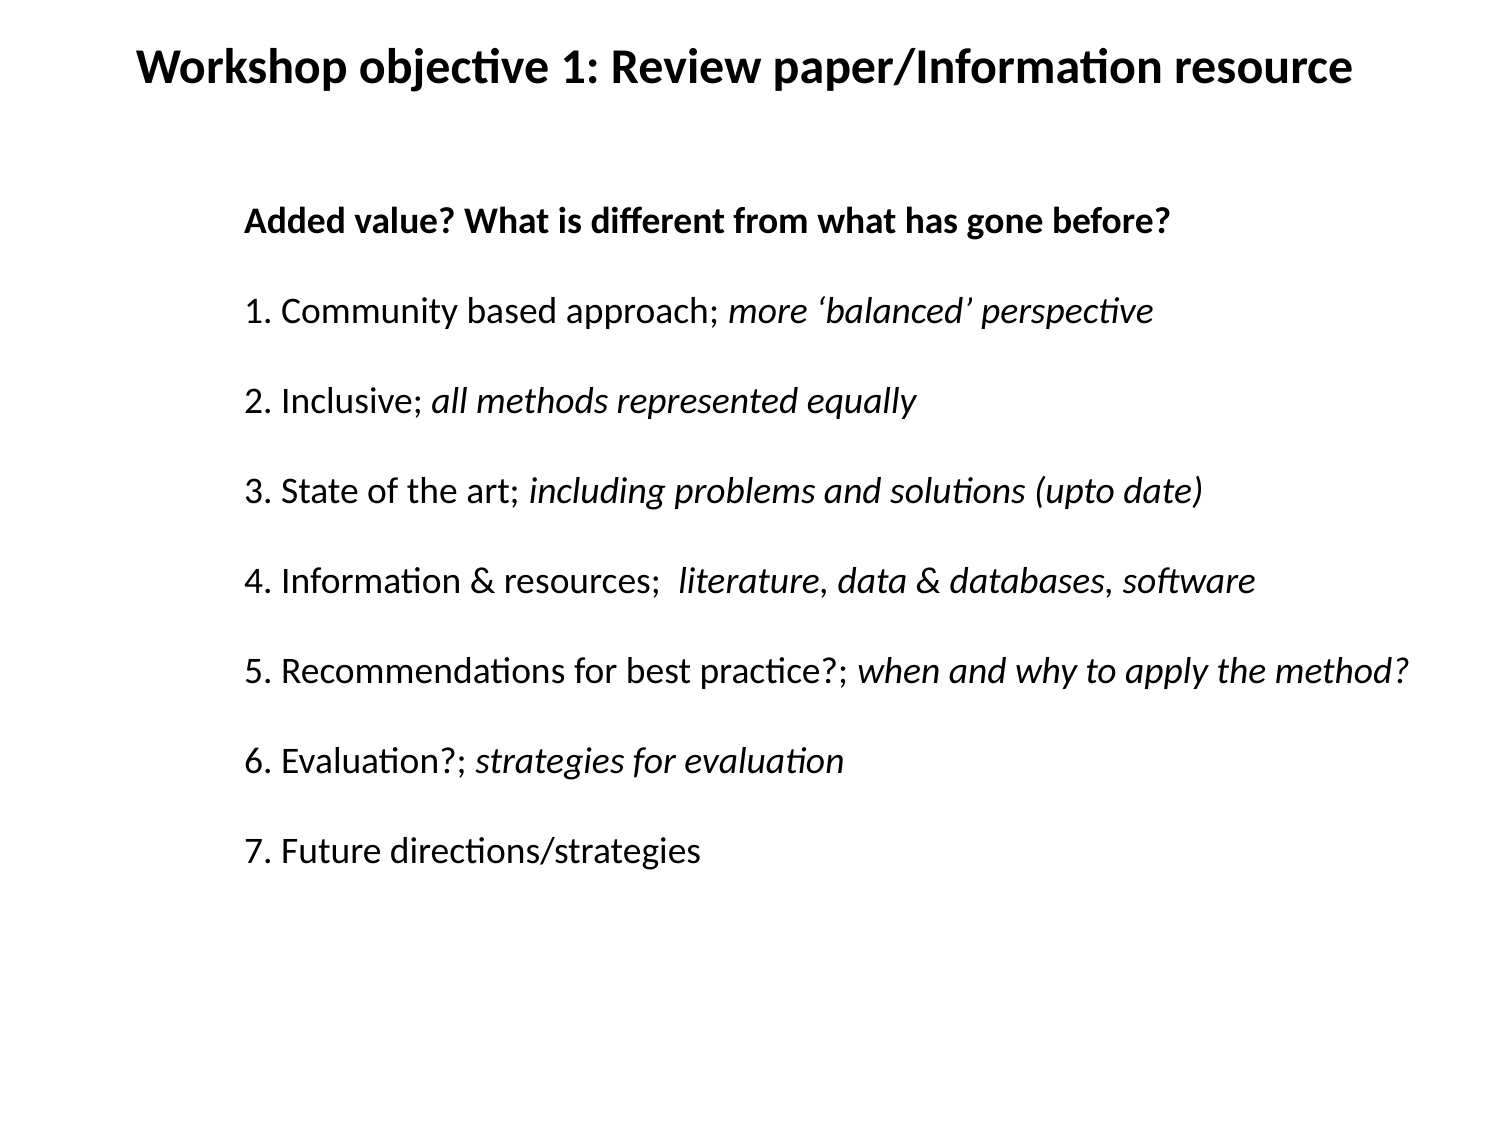

Workshop objective 1: Review paper/Information resource
Added value? What is different from what has gone before?

1. Community based approach; more ‘balanced’ perspective

2. Inclusive; all methods represented equally

3. State of the art; including problems and solutions (upto date)

4. Information & resources;  literature, data & databases, software

5. Recommendations for best practice?; when and why to apply the method?

6. Evaluation?; strategies for evaluation

7. Future directions/strategies